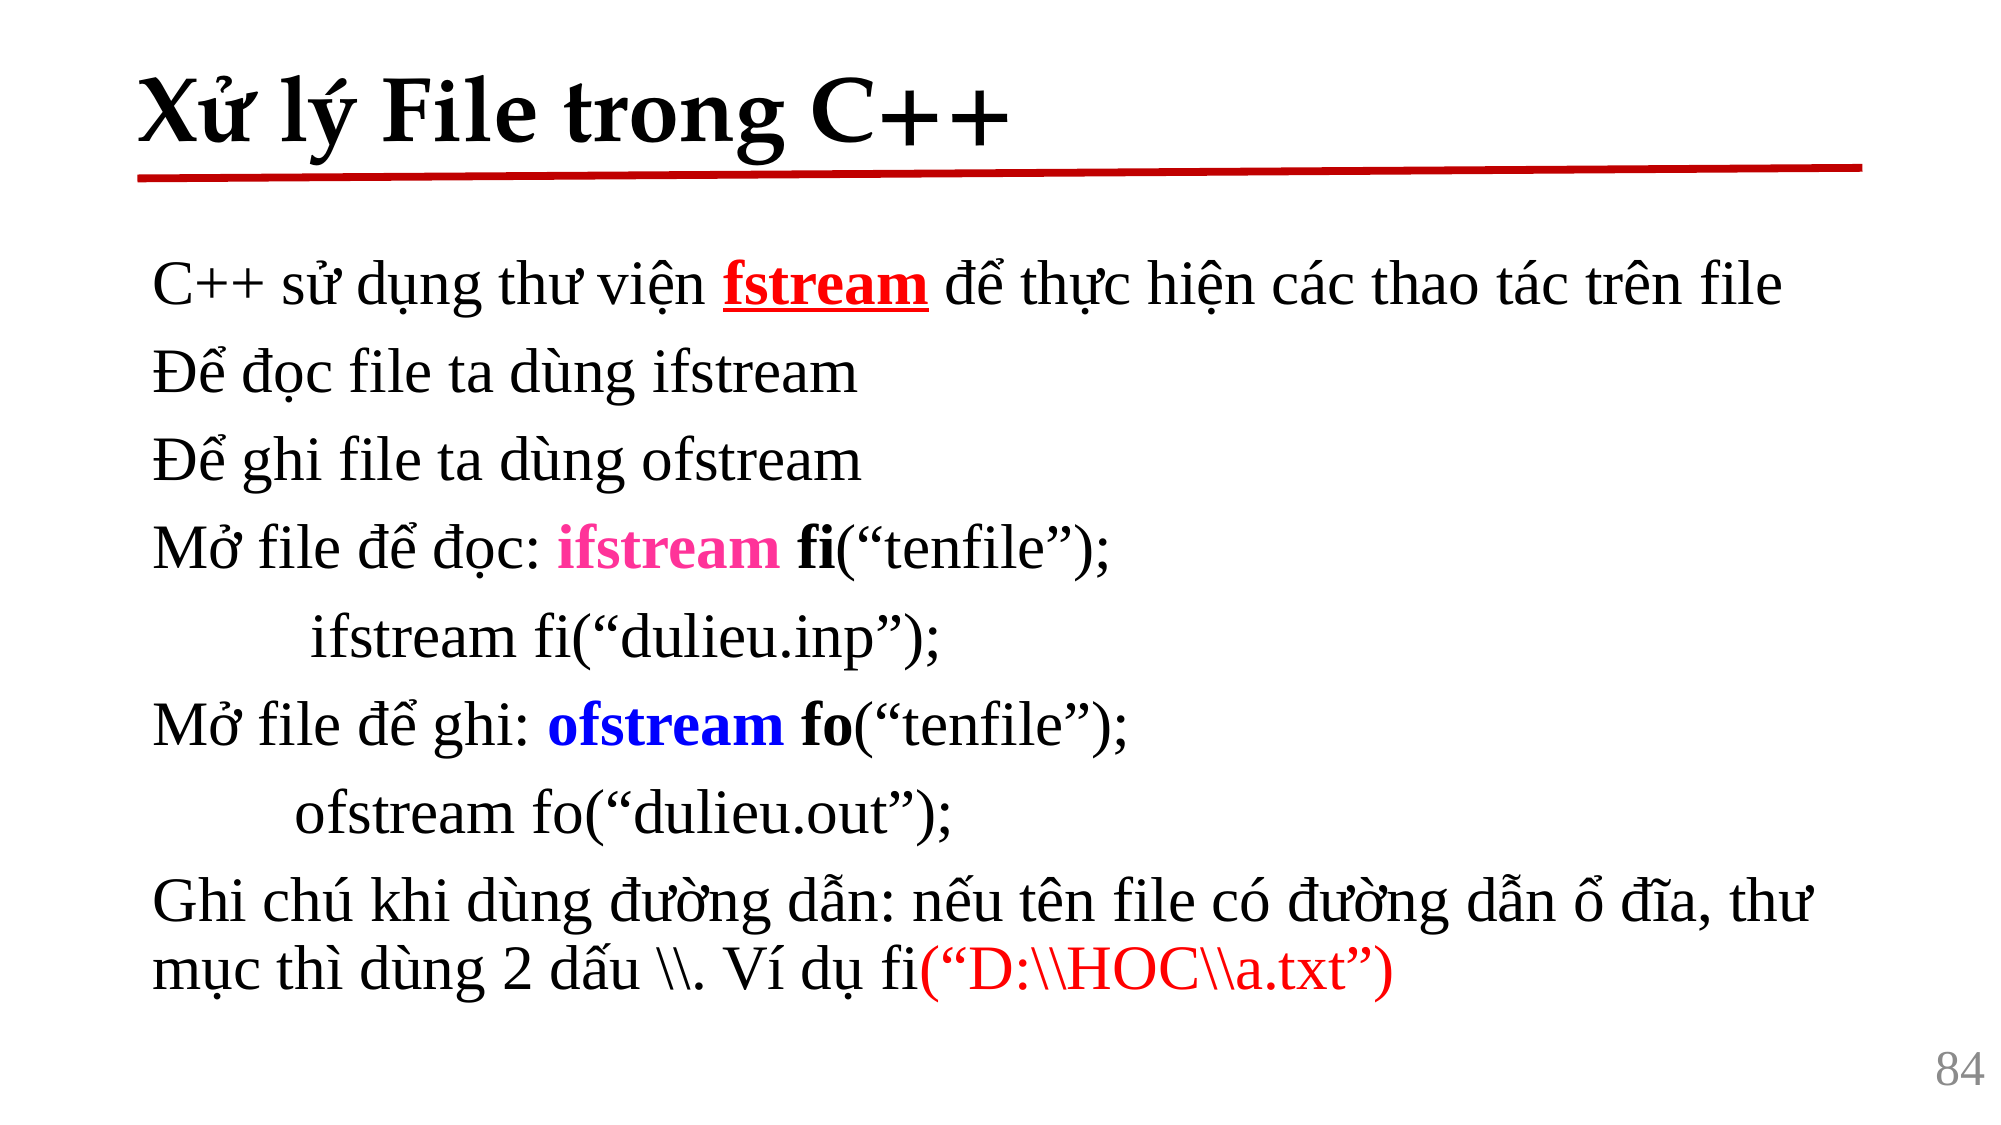

# Xử lý File trong C++
C++ sử dụng thư viện fstream để thực hiện các thao tác trên file
Để đọc file ta dùng ifstream
Để ghi file ta dùng ofstream
Mở file để đọc: ifstream fi(“tenfile”);
	 ifstream fi(“dulieu.inp”);
Mở file để ghi: ofstream fo(“tenfile”);
	ofstream fo(“dulieu.out”);
Ghi chú khi dùng đường dẫn: nếu tên file có đường dẫn ổ đĩa, thư mục thì dùng 2 dấu \\. Ví dụ fi(“D:\\HOC\\a.txt”)

84